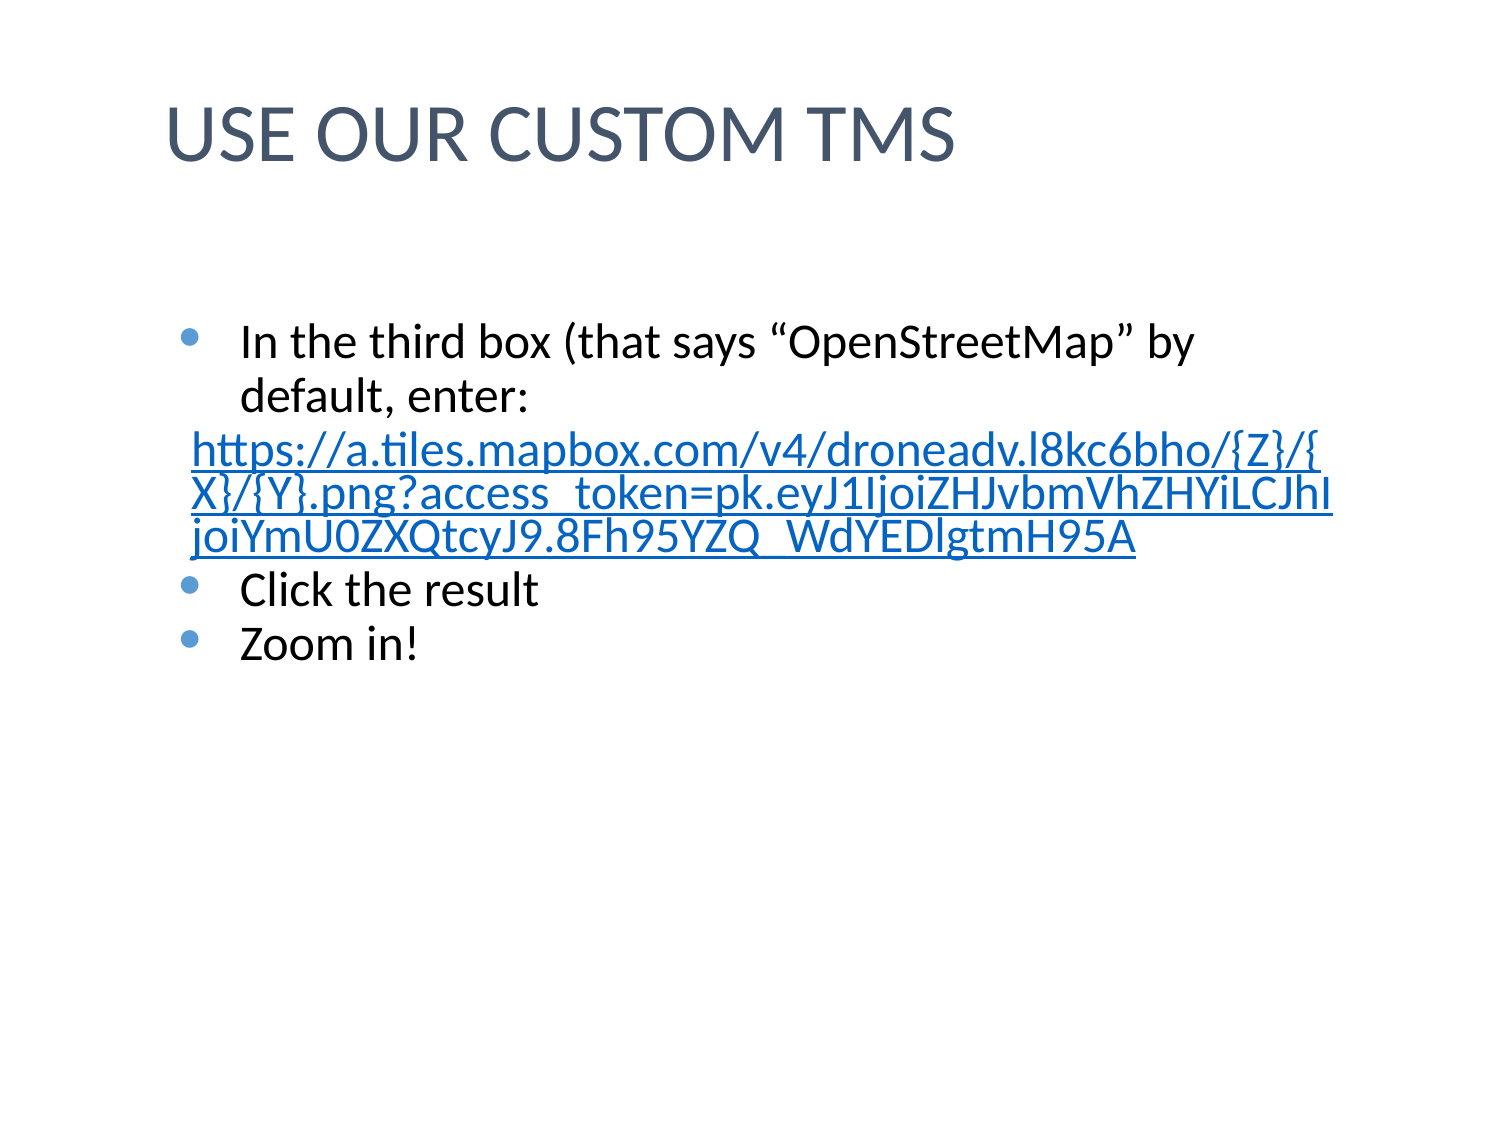

# USE OUR CUSTOM TMS
In the third box (that says “OpenStreetMap” by default, enter:
https://a.tiles.mapbox.com/v4/droneadv.l8kc6bho/{Z}/{X}/{Y}.png?access_token=pk.eyJ1IjoiZHJvbmVhZHYiLCJhIjoiYmU0ZXQtcyJ9.8Fh95YZQ_WdYEDlgtmH95A
Click the result
Zoom in!